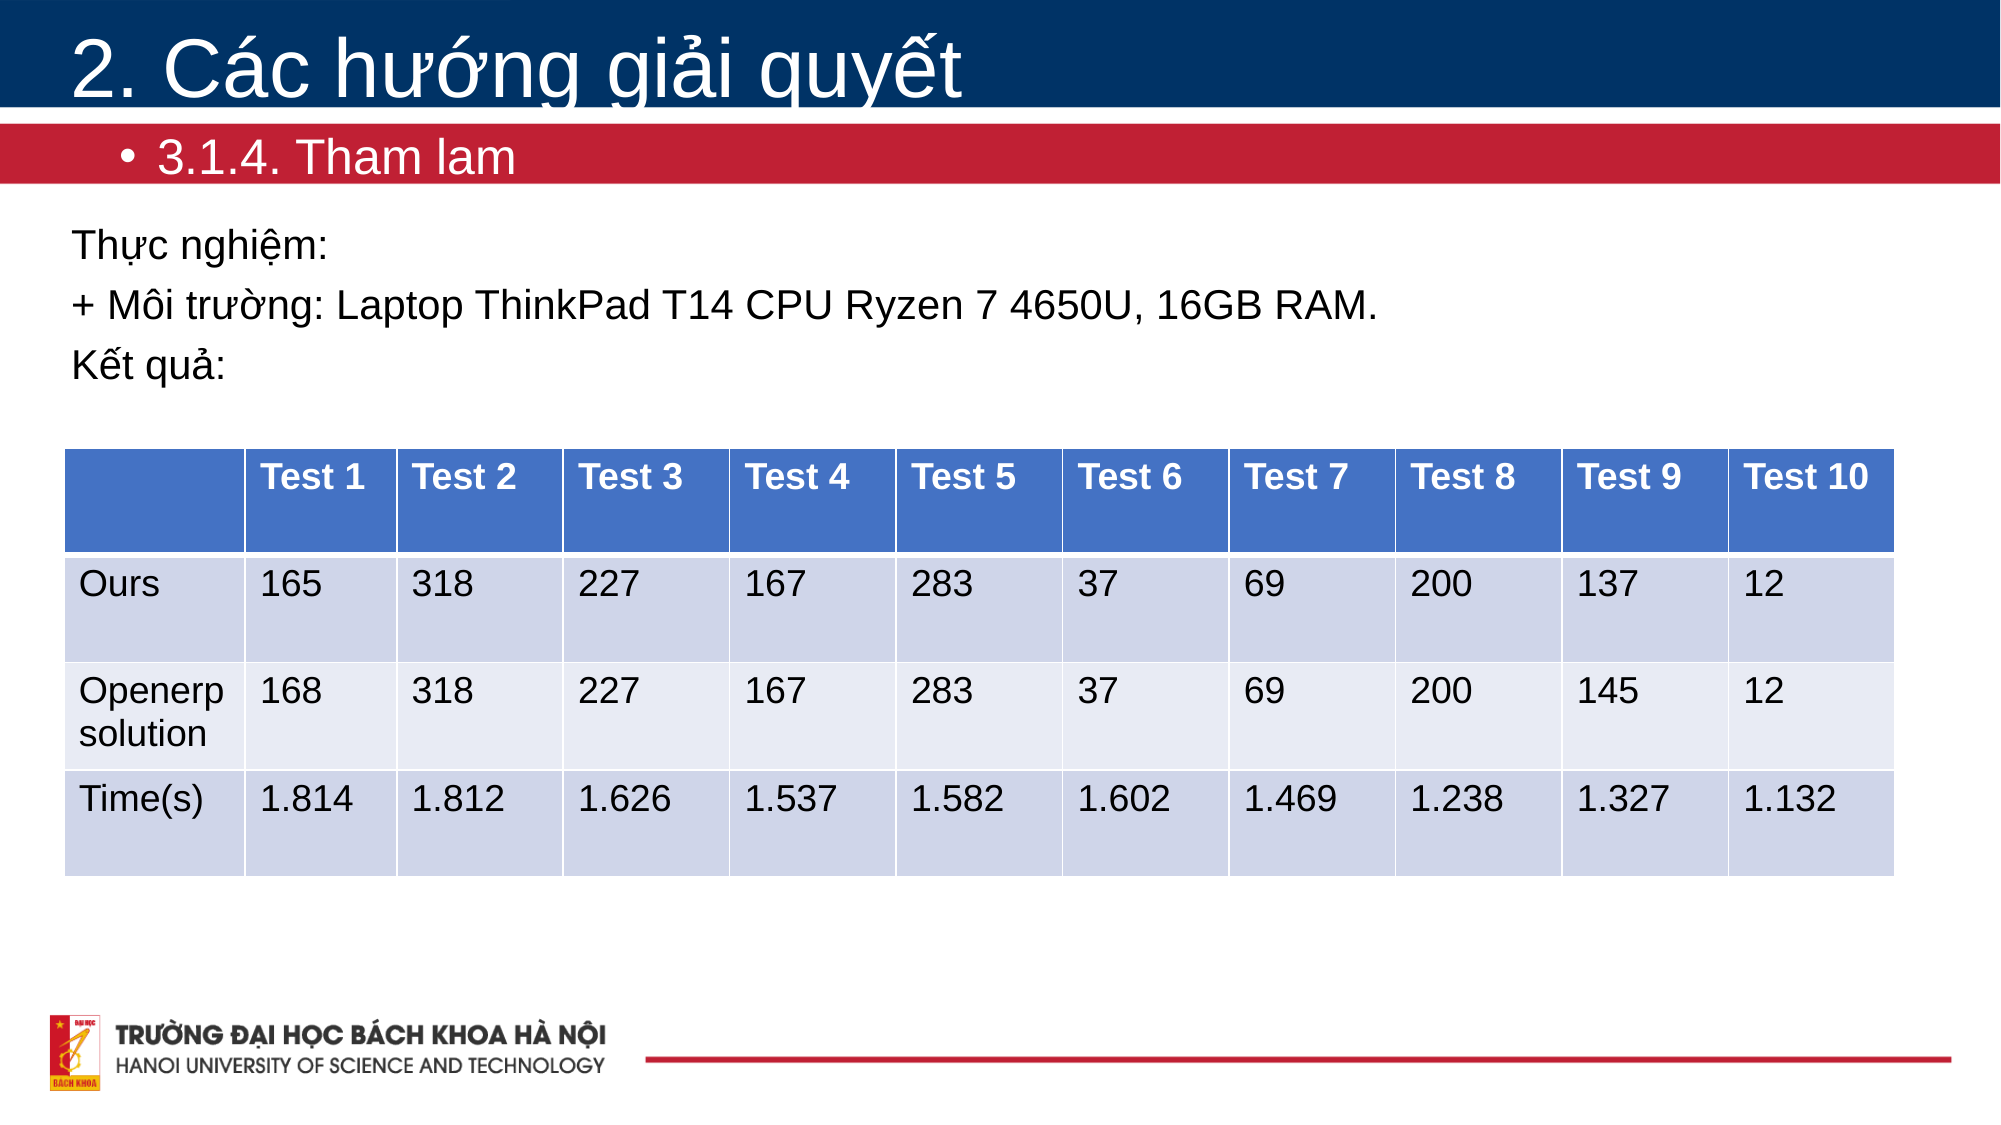

2. Các hướng giải quyết

3.1.4. Tham lam
# Thực nghiệm:
+ Môi trường: Laptop ThinkPad T14 CPU Ryzen 7 4650U, 16GB RAM.
Kết quả:

|  | Test 1 | Test 2 | Test 3 | Test 4 | Test 5 | Test 6 | Test 7 | Test 8 | Test 9 | Test 10 |
| --- | --- | --- | --- | --- | --- | --- | --- | --- | --- | --- |
| Ours | 165 | 318 | 227 | 167 | 283 | 37 | 69 | 200 | 137 | 12 |
| Openerp solution | 168 | 318 | 227 | 167 | 283 | 37 | 69 | 200 | 145 | 12 |
| Time(s) | 1.814 | 1.812 | 1.626 | 1.537 | 1.582 | 1.602 | 1.469 | 1.238 | 1.327 | 1.132 |